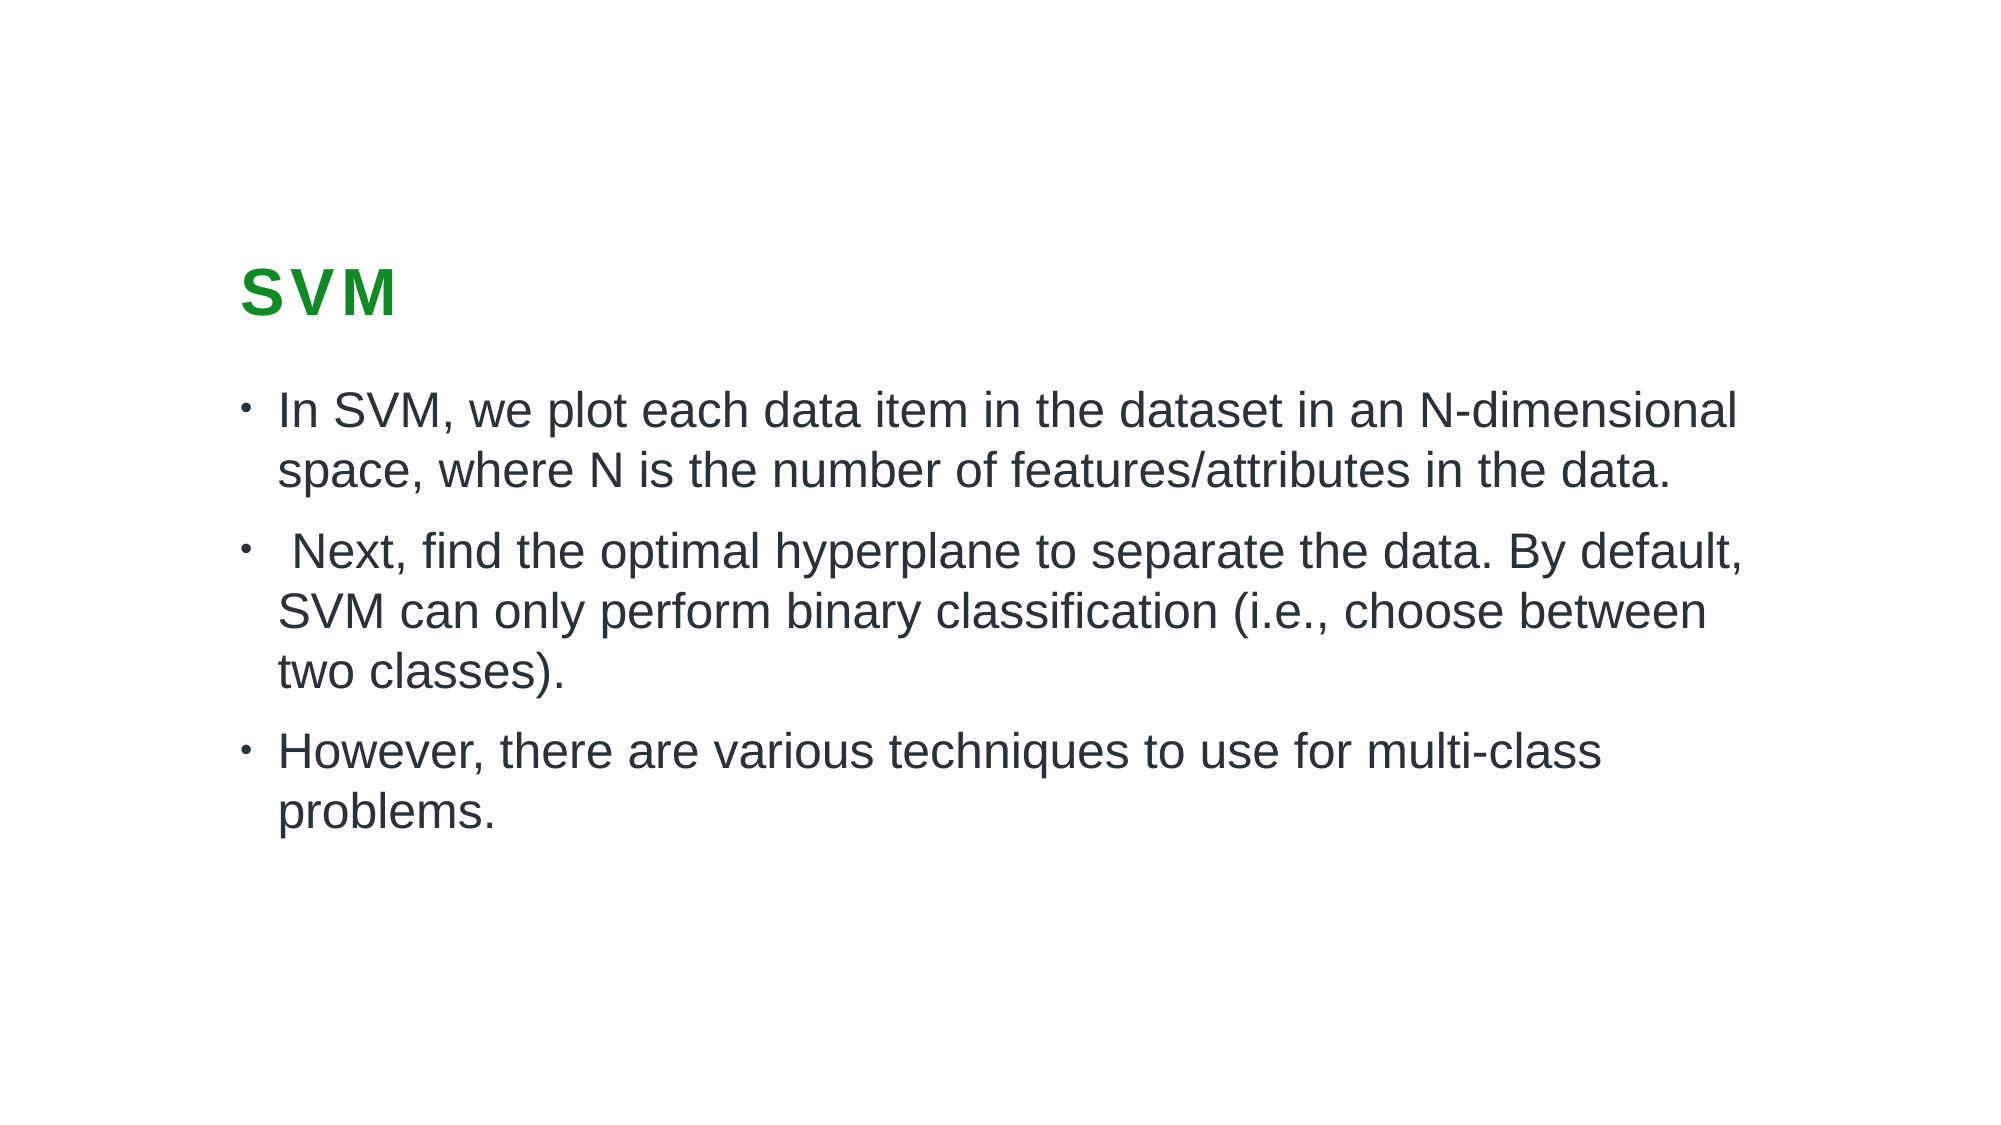

# SVM
In SVM, we plot each data item in the dataset in an N-dimensional space, where N is the number of features/attributes in the data.
 Next, find the optimal hyperplane to separate the data. By default, SVM can only perform binary classification (i.e., choose between two classes).
However, there are various techniques to use for multi-class problems.